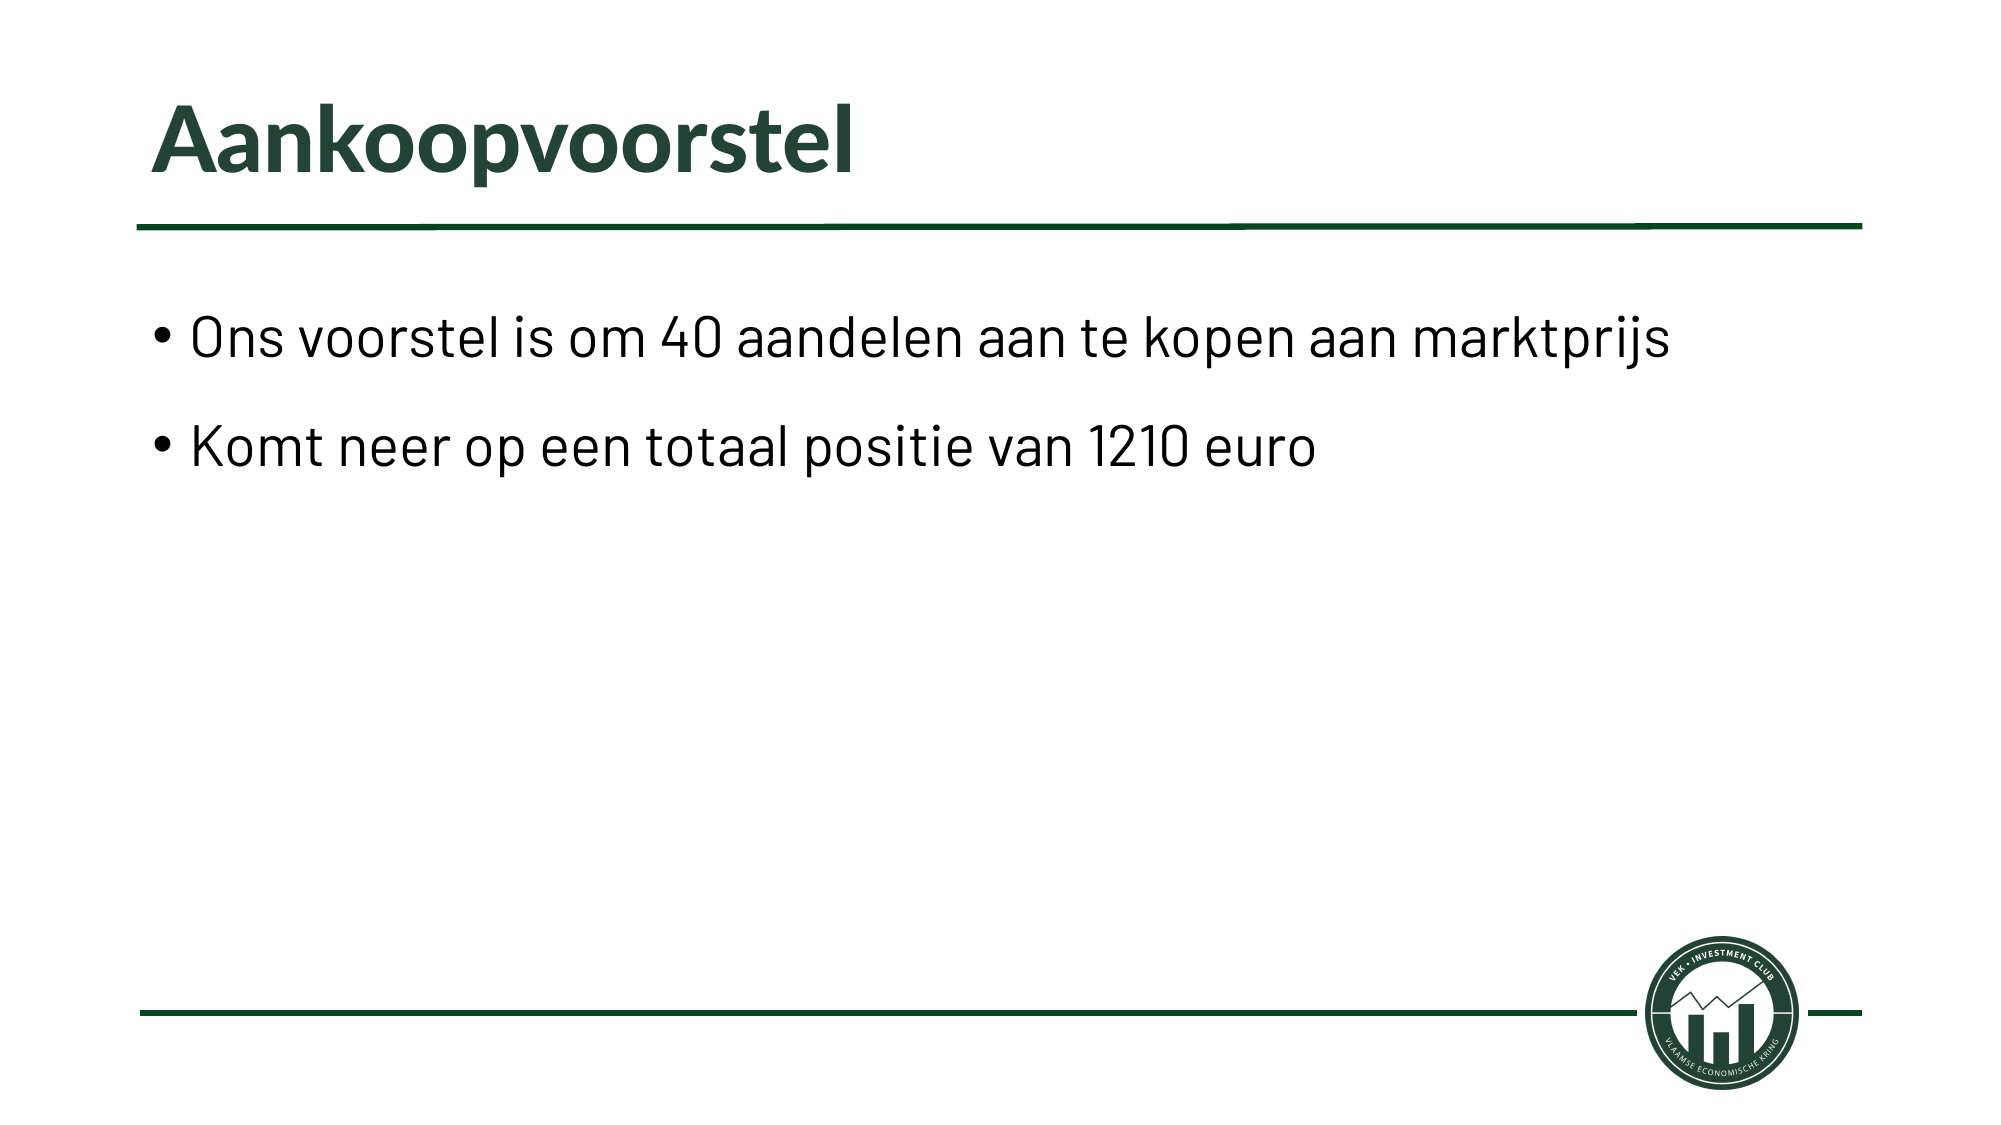

# Aankoopvoorstel
Ons voorstel is om 40 aandelen aan te kopen aan marktprijs
Komt neer op een totaal positie van 1210 euro